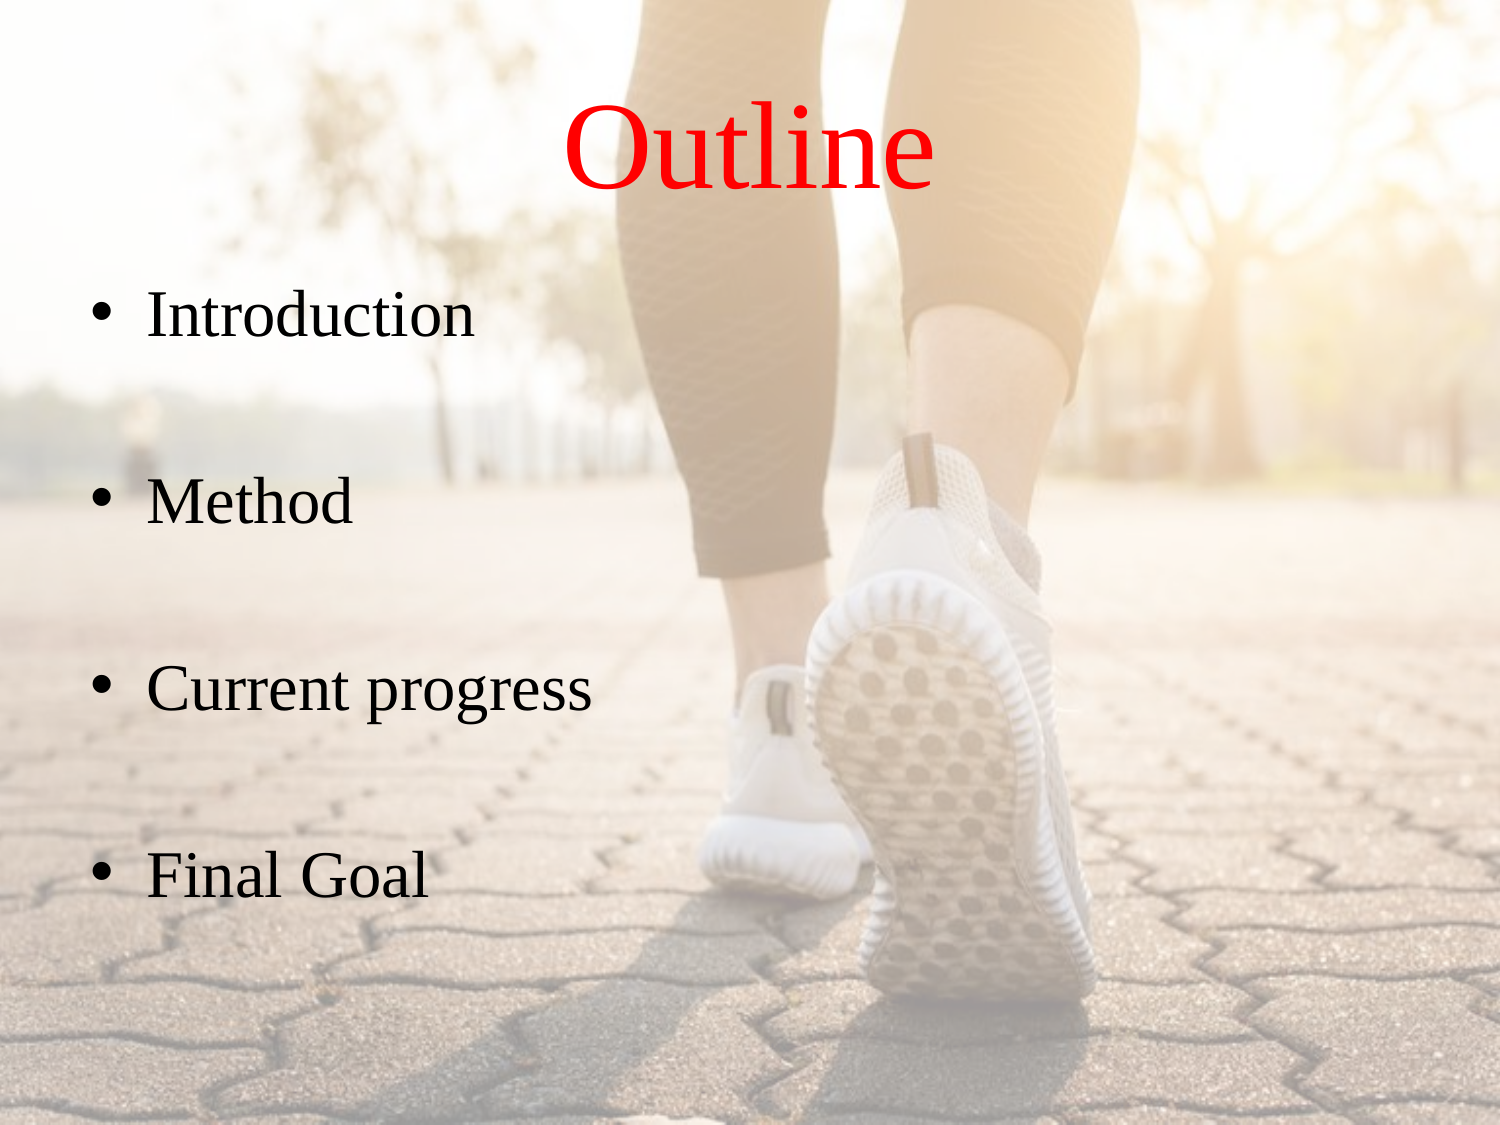

# Outline
Introduction

Method

Current progress

Final Goal